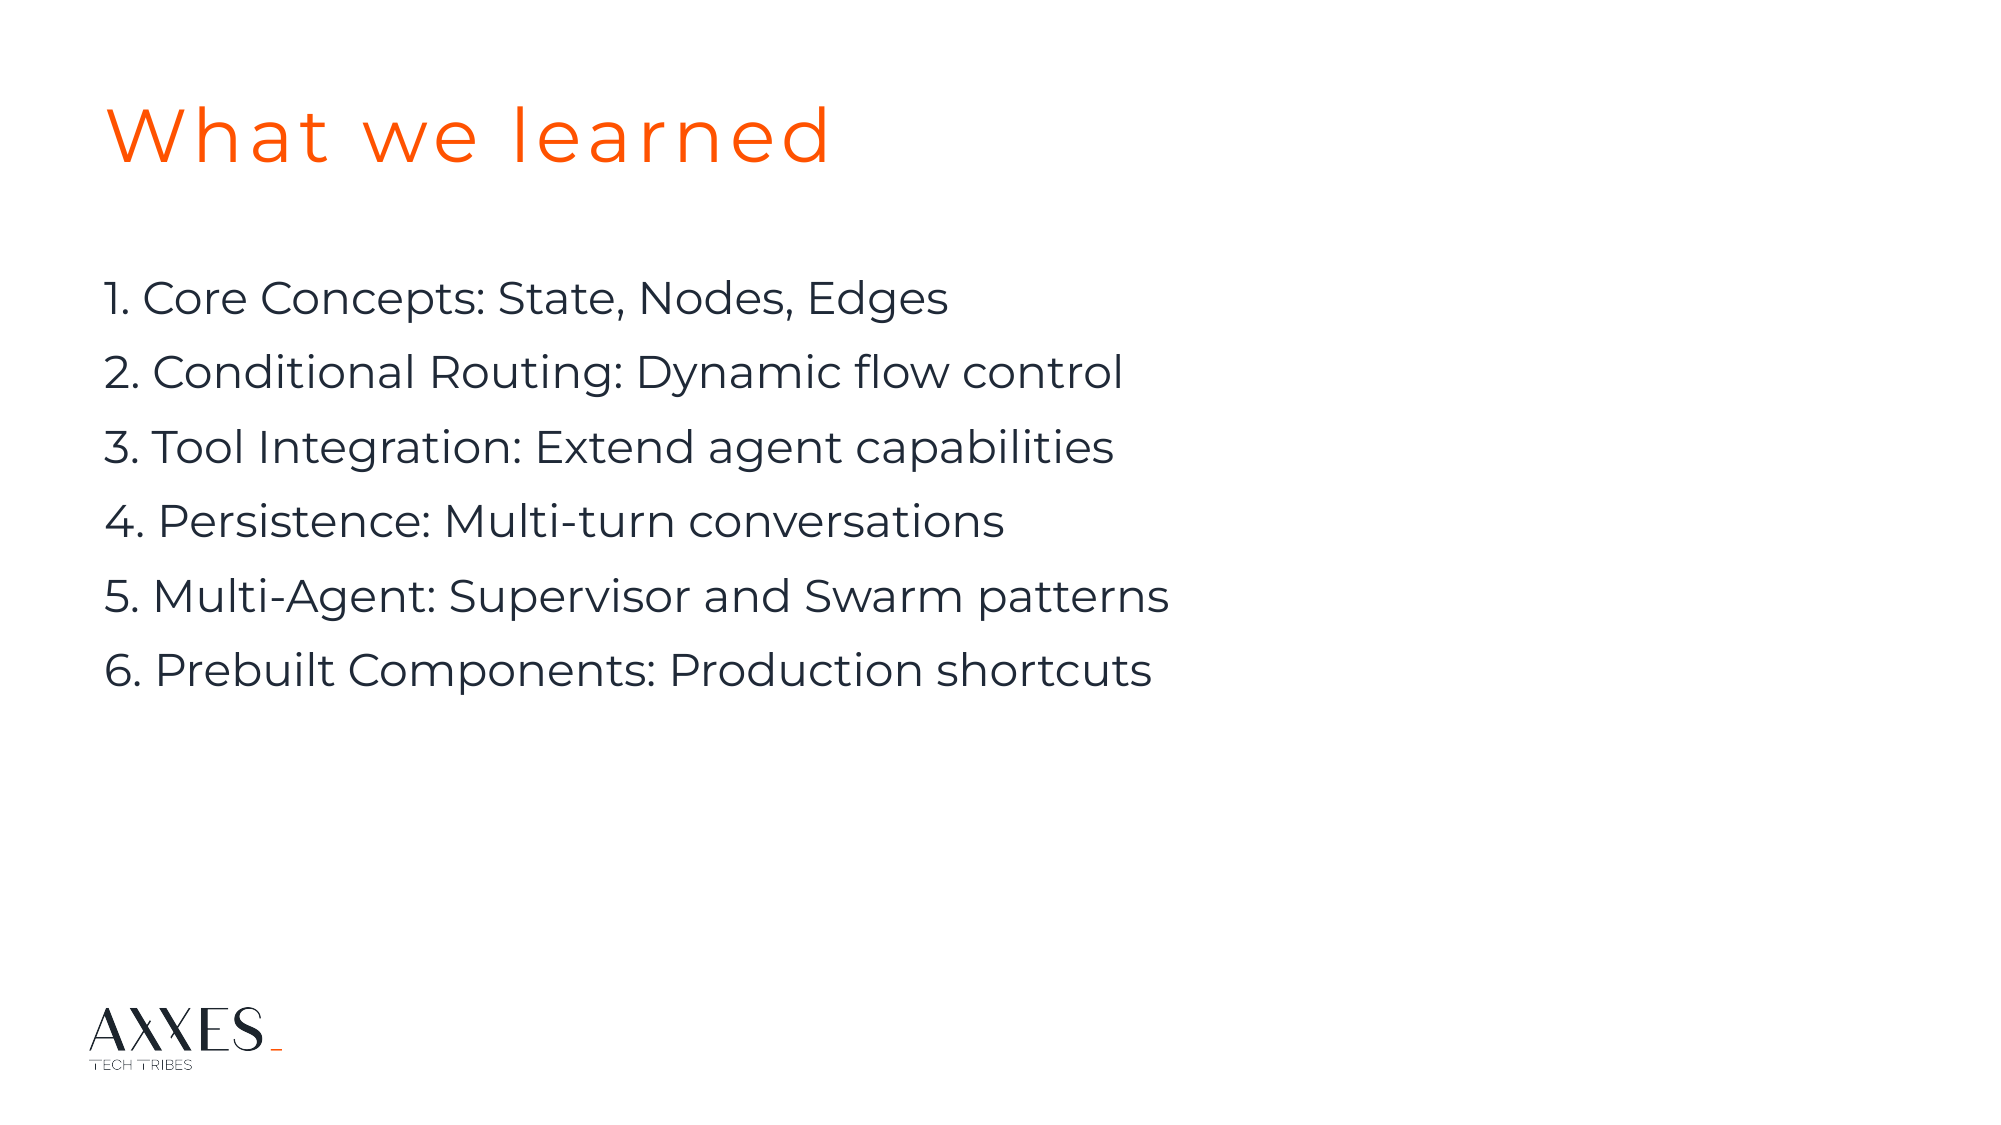

# What we learned
1. Core Concepts: State, Nodes, Edges
2. Conditional Routing: Dynamic flow control
3. Tool Integration: Extend agent capabilities
4. Persistence: Multi-turn conversations
5. Multi-Agent: Supervisor and Swarm patterns
6. Prebuilt Components: Production shortcuts